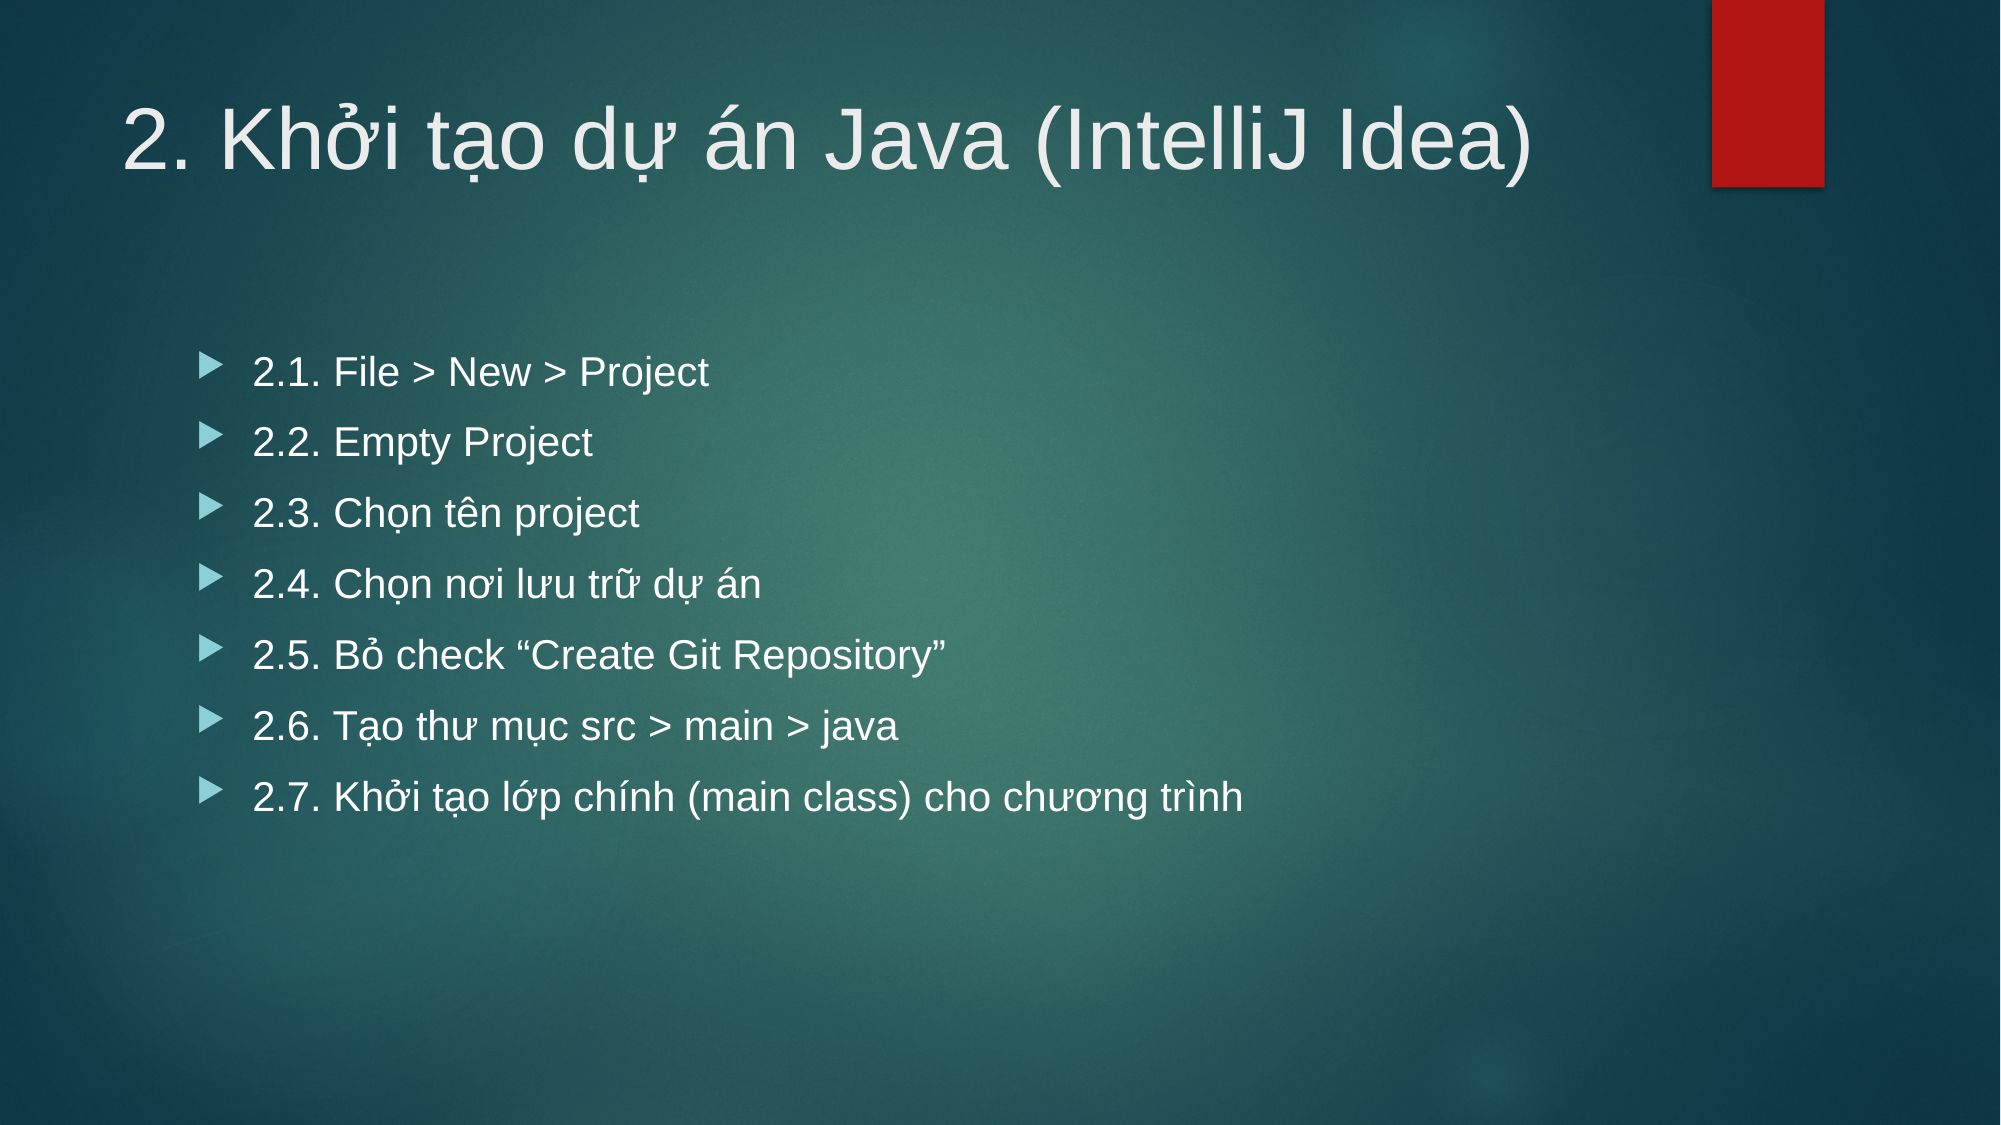

# 2. Khởi tạo dự án Java (IntelliJ Idea)
2.1. File > New > Project
2.2. Empty Project
2.3. Chọn tên project
2.4. Chọn nơi lưu trữ dự án
2.5. Bỏ check “Create Git Repository”
2.6. Tạo thư mục src > main > java
2.7. Khởi tạo lớp chính (main class) cho chương trình